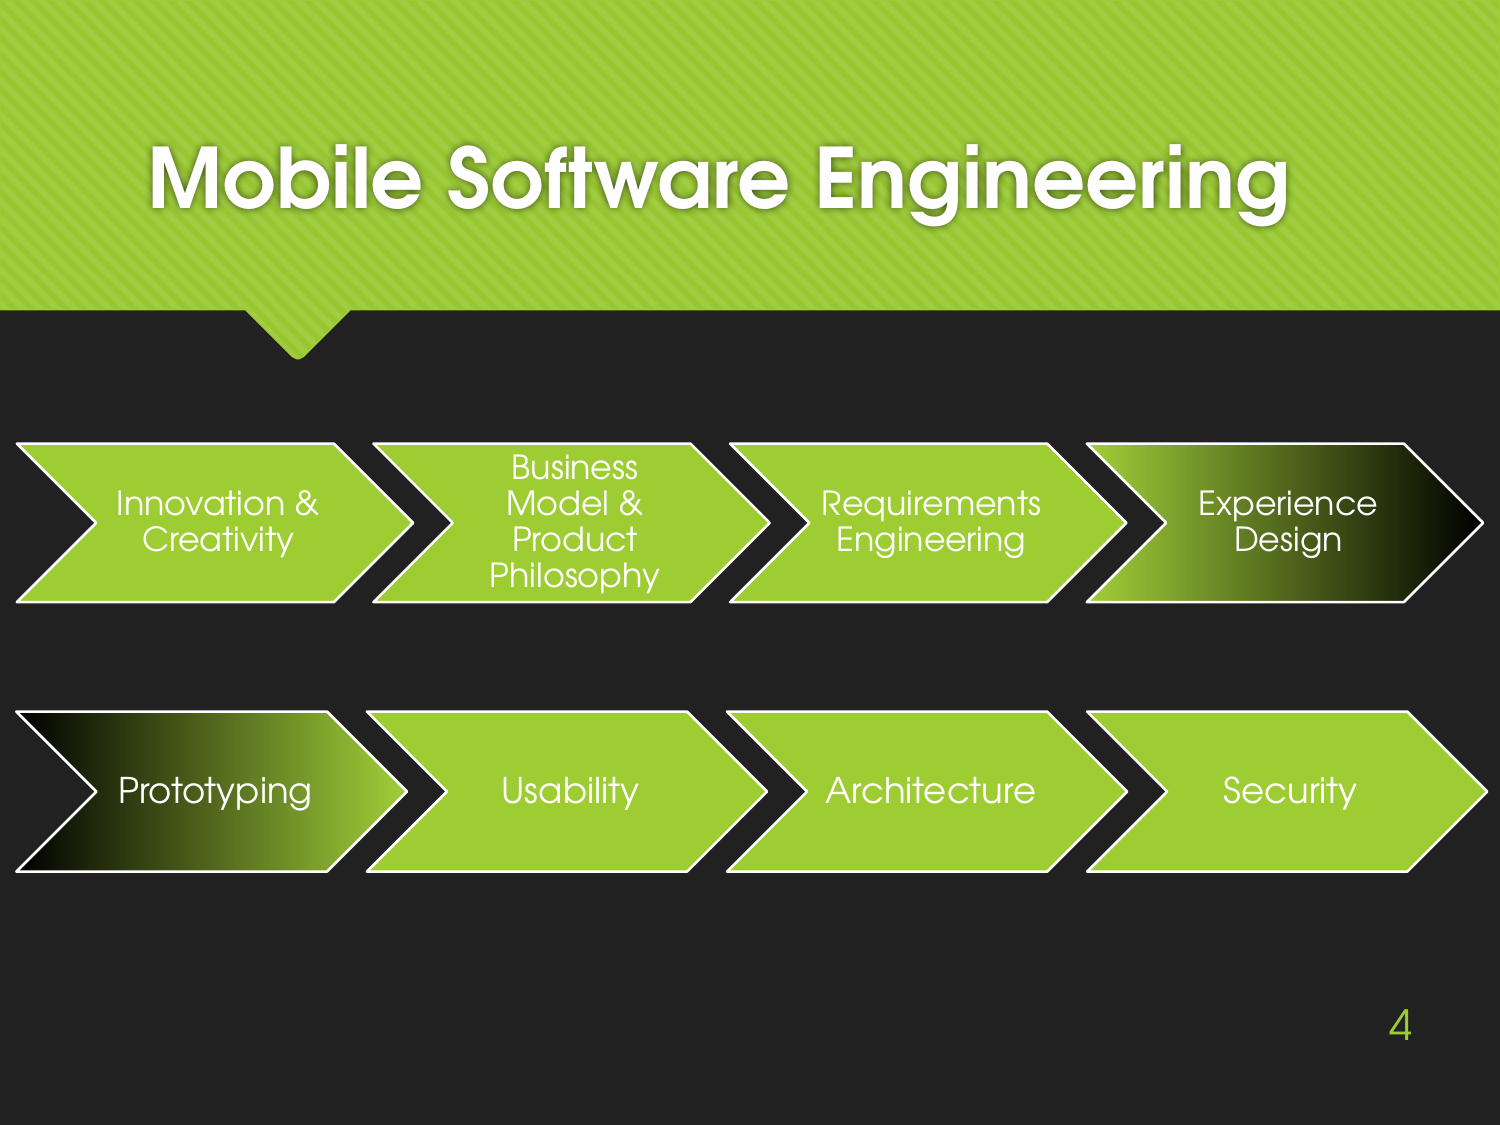

# Mobile Software Engineering
Innovation & Creativity
Business Model & Product Philosophy
Requirements Engineering
Experience Design
Prototyping
Usability
Architecture
Security
4